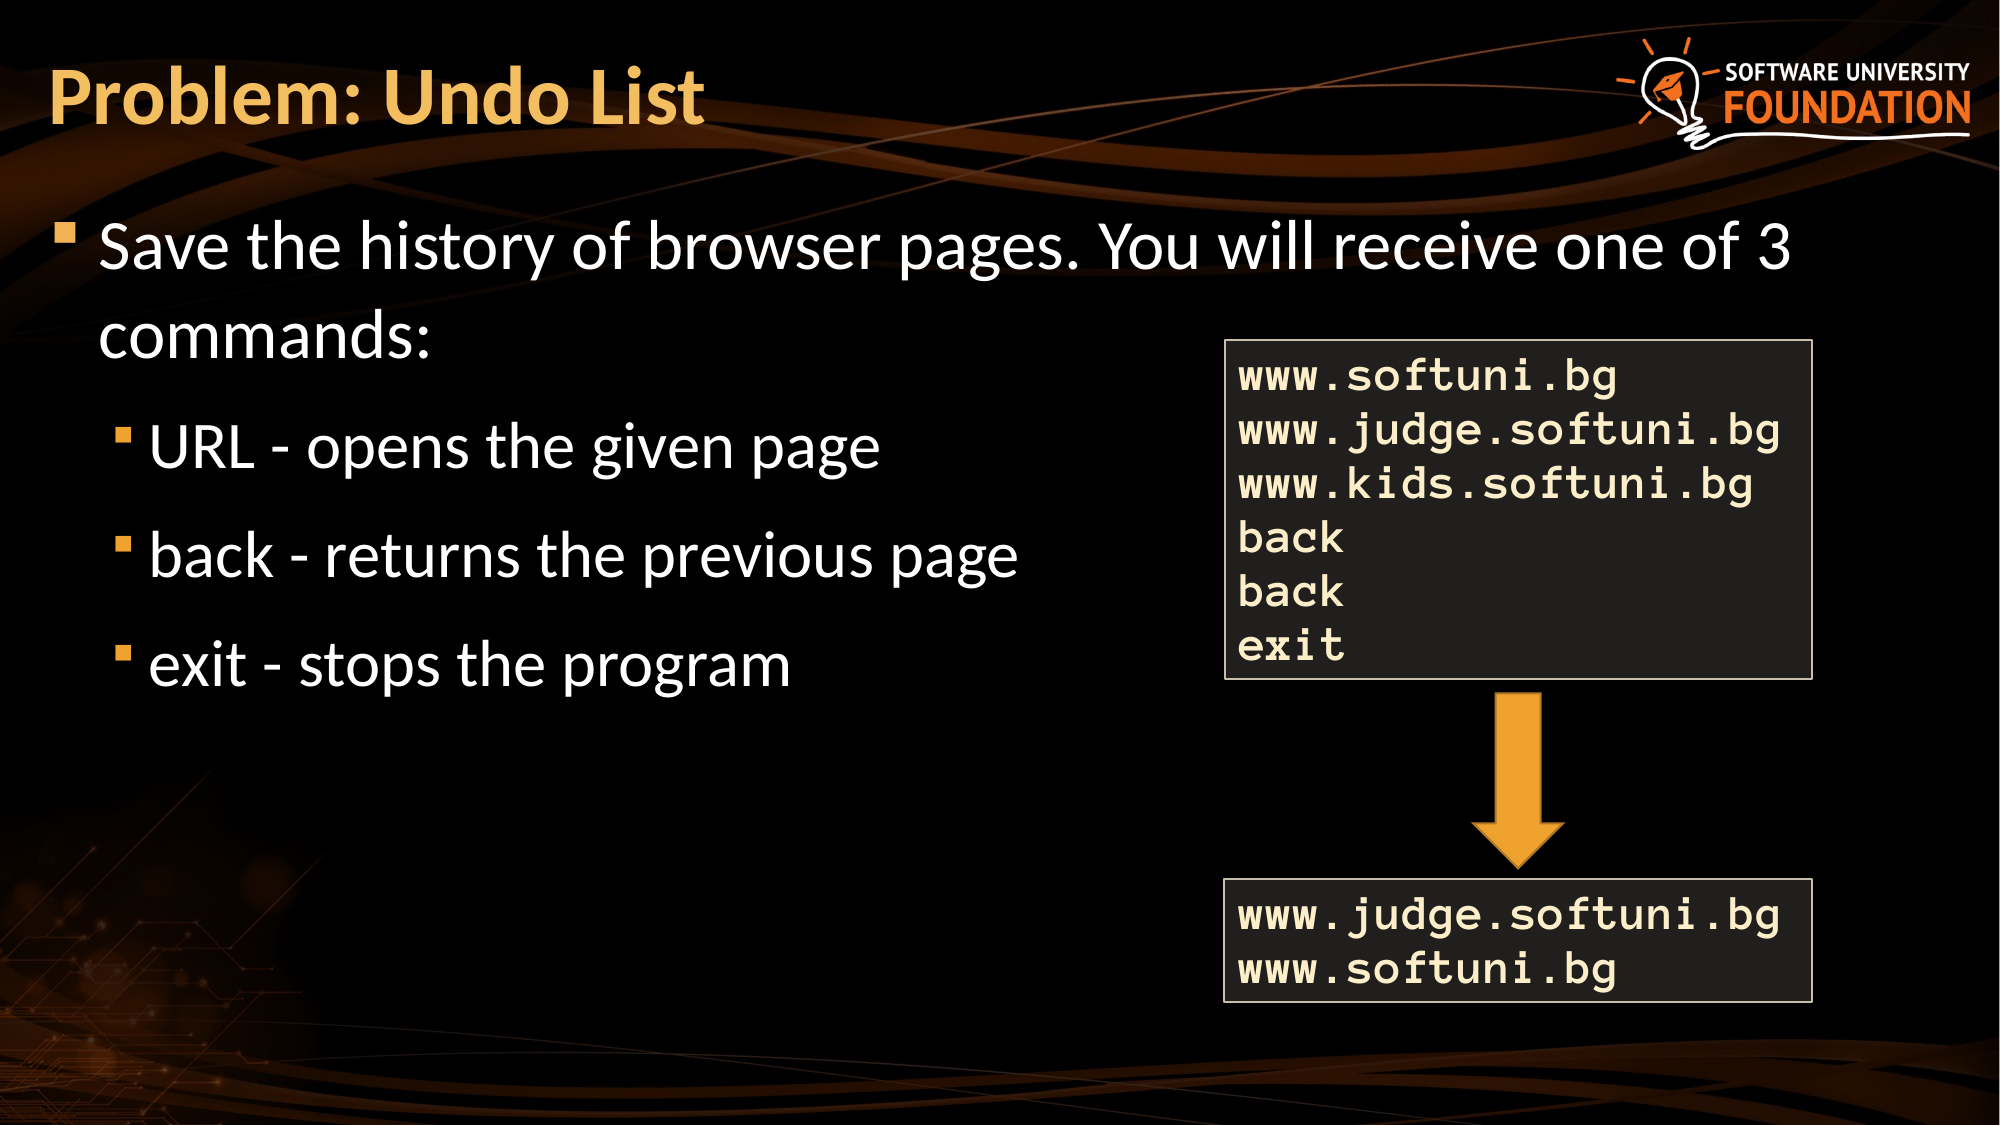

# Problem: Undo List
Save the history of browser pages. You will receive one of 3 commands:
URL - opens the given page
back - returns the previous page
exit - stops the program
www.softuni.bg
www.judge.softuni.bg
www.kids.softuni.bg
back
back
exit

www.judge.softuni.bg
www.softuni.bg